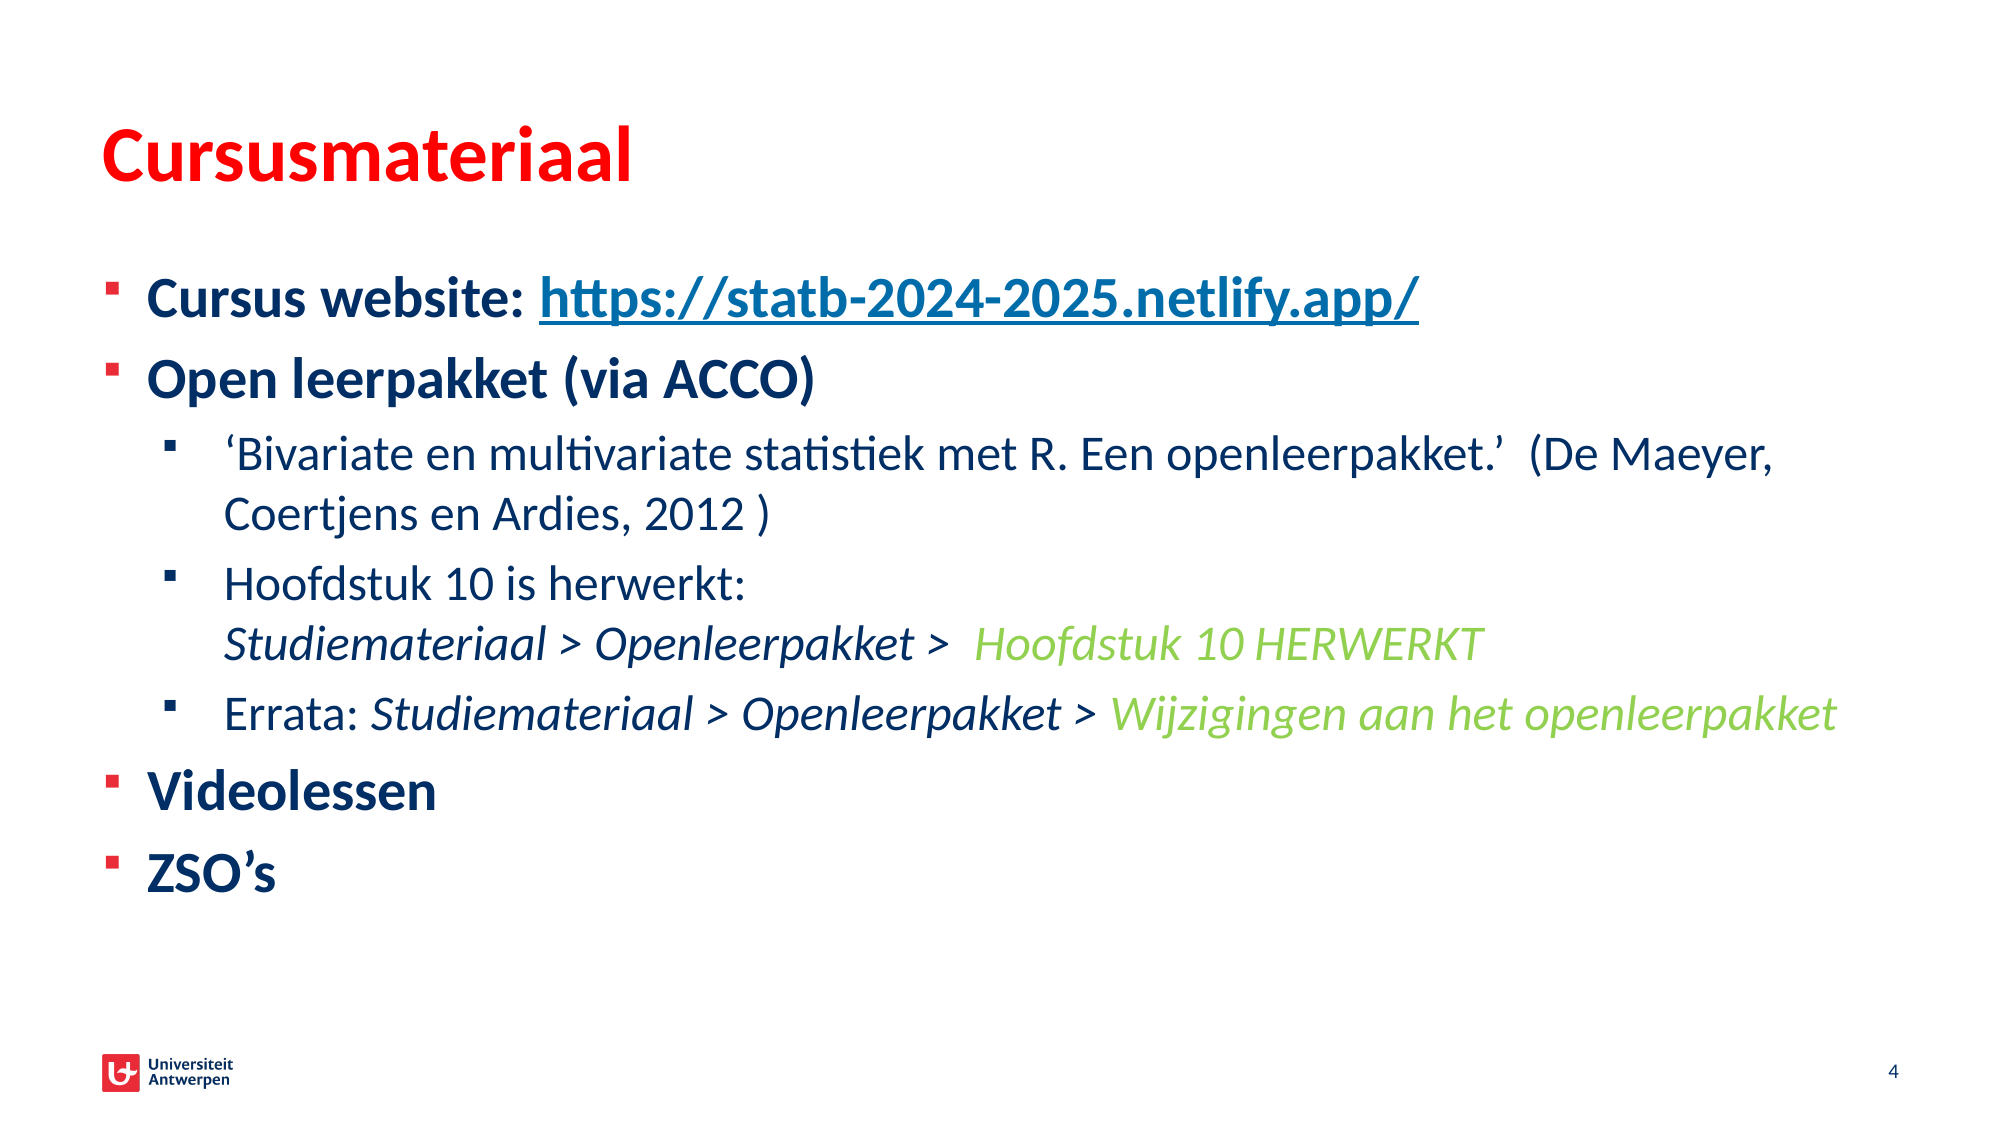

# Cursusmateriaal
Cursus website: https://statb-2024-2025.netlify.app/
Open leerpakket (via ACCO)
‘Bivariate en multivariate statistiek met R. Een openleerpakket.’  (De Maeyer, Coertjens en Ardies, 2012 )
Hoofdstuk 10 is herwerkt:
Studiemateriaal > Openleerpakket >  Hoofdstuk 10 HERWERKT
Errata: Studiemateriaal > Openleerpakket > Wijzigingen aan het openleerpakket
Videolessen
ZSO’s

4